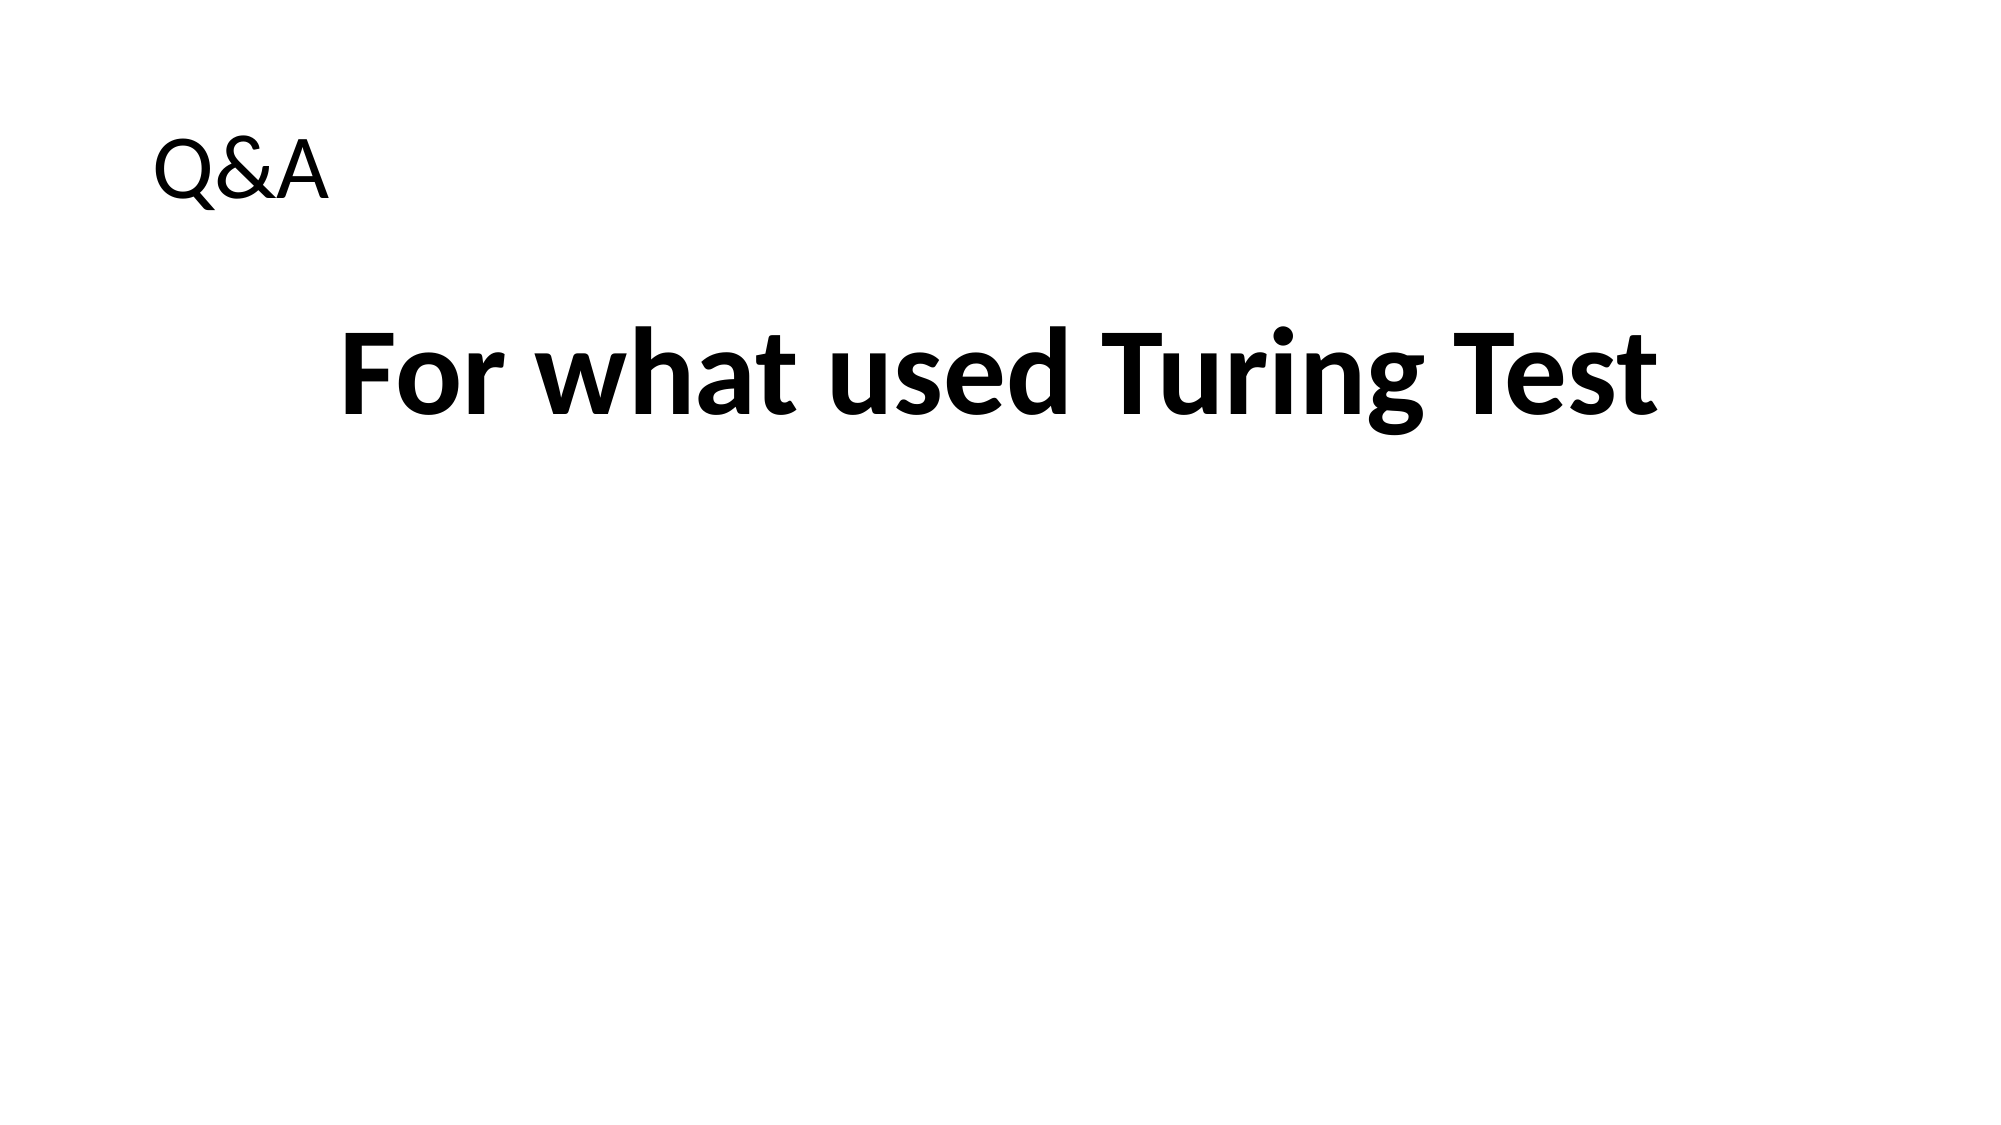

# Q&A
For what used Turing Test